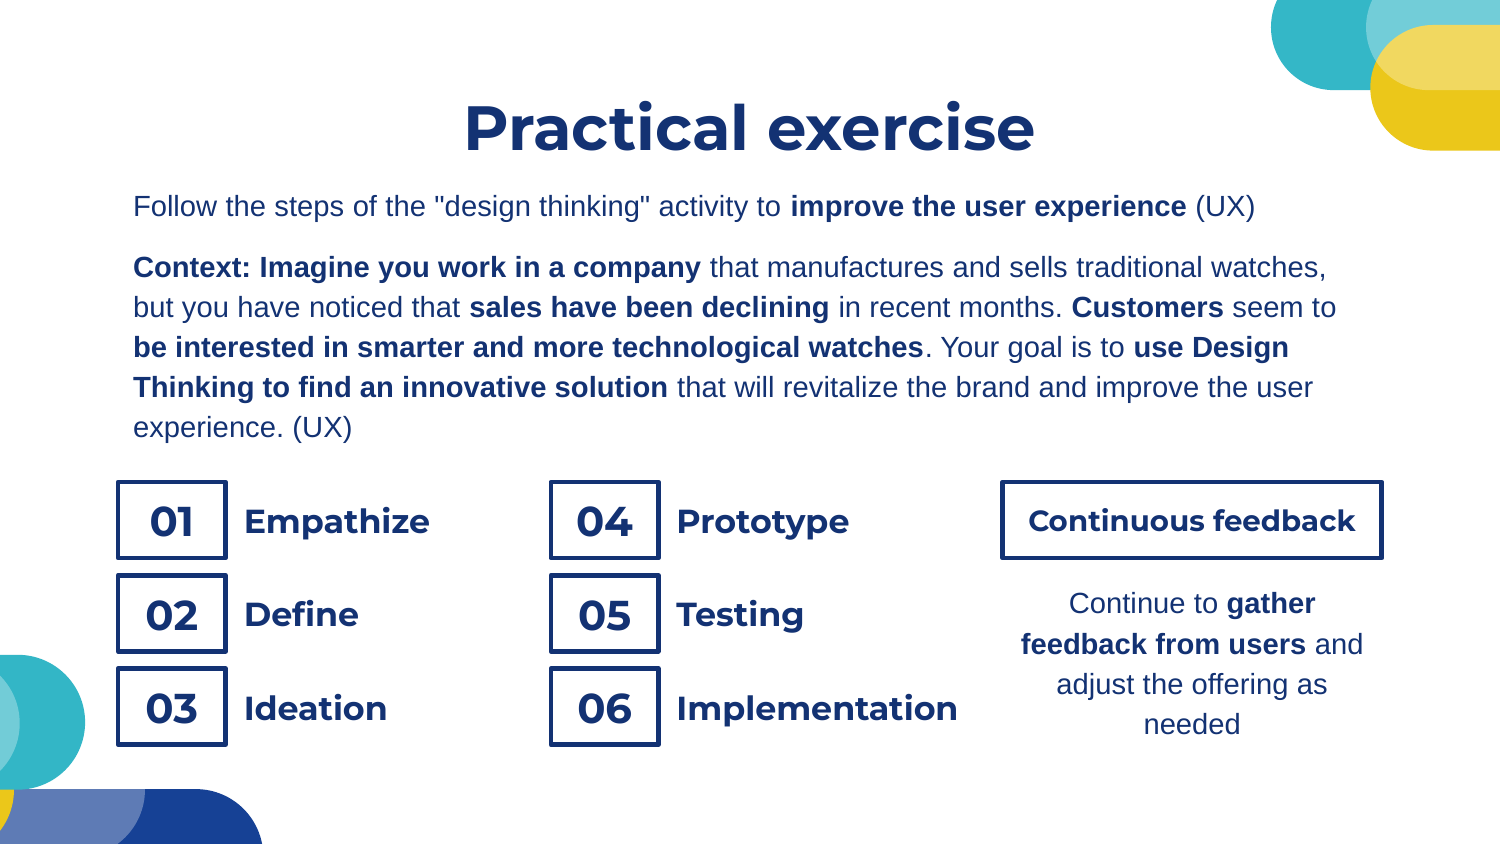

# Practical exercise
Follow the steps of the "design thinking" activity to improve the user experience (UX)
Context: Imagine you work in a company that manufactures and sells traditional watches, but you have noticed that sales have been declining in recent months. Customers seem to be interested in smarter and more technological watches. Your goal is to use Design Thinking to find an innovative solution that will revitalize the brand and improve the user experience. (UX)
01
Empathize
04
Prototype
Continuous feedback
02
Define
05
Testing
Continue to gather feedback from users and adjust the offering as needed
03
Ideation
06
Implementation